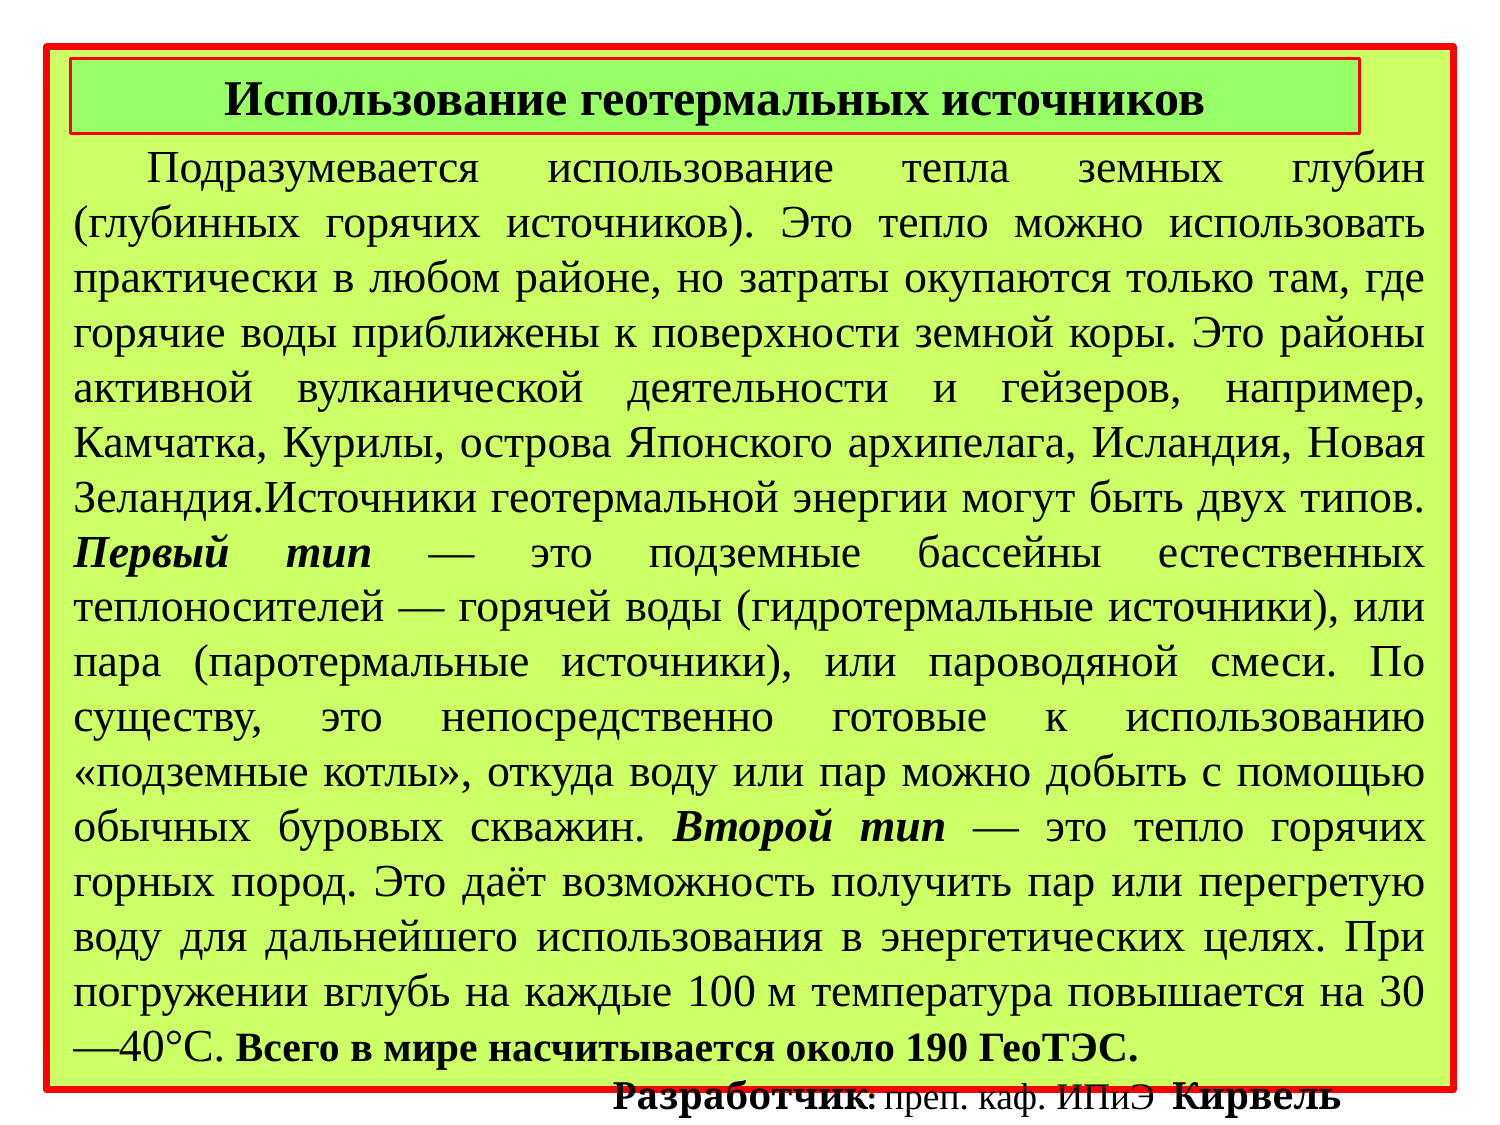

Использование геотермальных источников
Подразумевается использование тепла земных глубин (глубинных горячих источников). Это тепло можно использовать практически в любом районе, но затраты окупаются только там, где горячие воды приближены к поверхности земной коры. Это районы активной вулканической деятельности и гейзеров, например, Камчатка, Курилы, острова Японского архипелага, Исландия, Новая Зеландия.Источники геотермальной энергии могут быть двух типов. Первый тип — это подземные бассейны естественных теплоносителей — горячей воды (гидротермальные источники), или пара (паротермальные источники), или пароводяной смеси. По существу, это непосредственно готовые к использованию «подземные котлы», откуда воду или пар можно добыть с помощью обычных буровых скважин. Второй тип — это тепло горячих горных пород. Это даёт возможность получить пар или перегретую воду для дальнейшего использования в энергетических целях. При погружении вглубь на каждые 100 м температура повышается на 30—40°С. Всего в мире насчитывается около 190 ГеоТЭС.
Разработчик: преп. каф. ИПиЭ  Кирвель П.И.